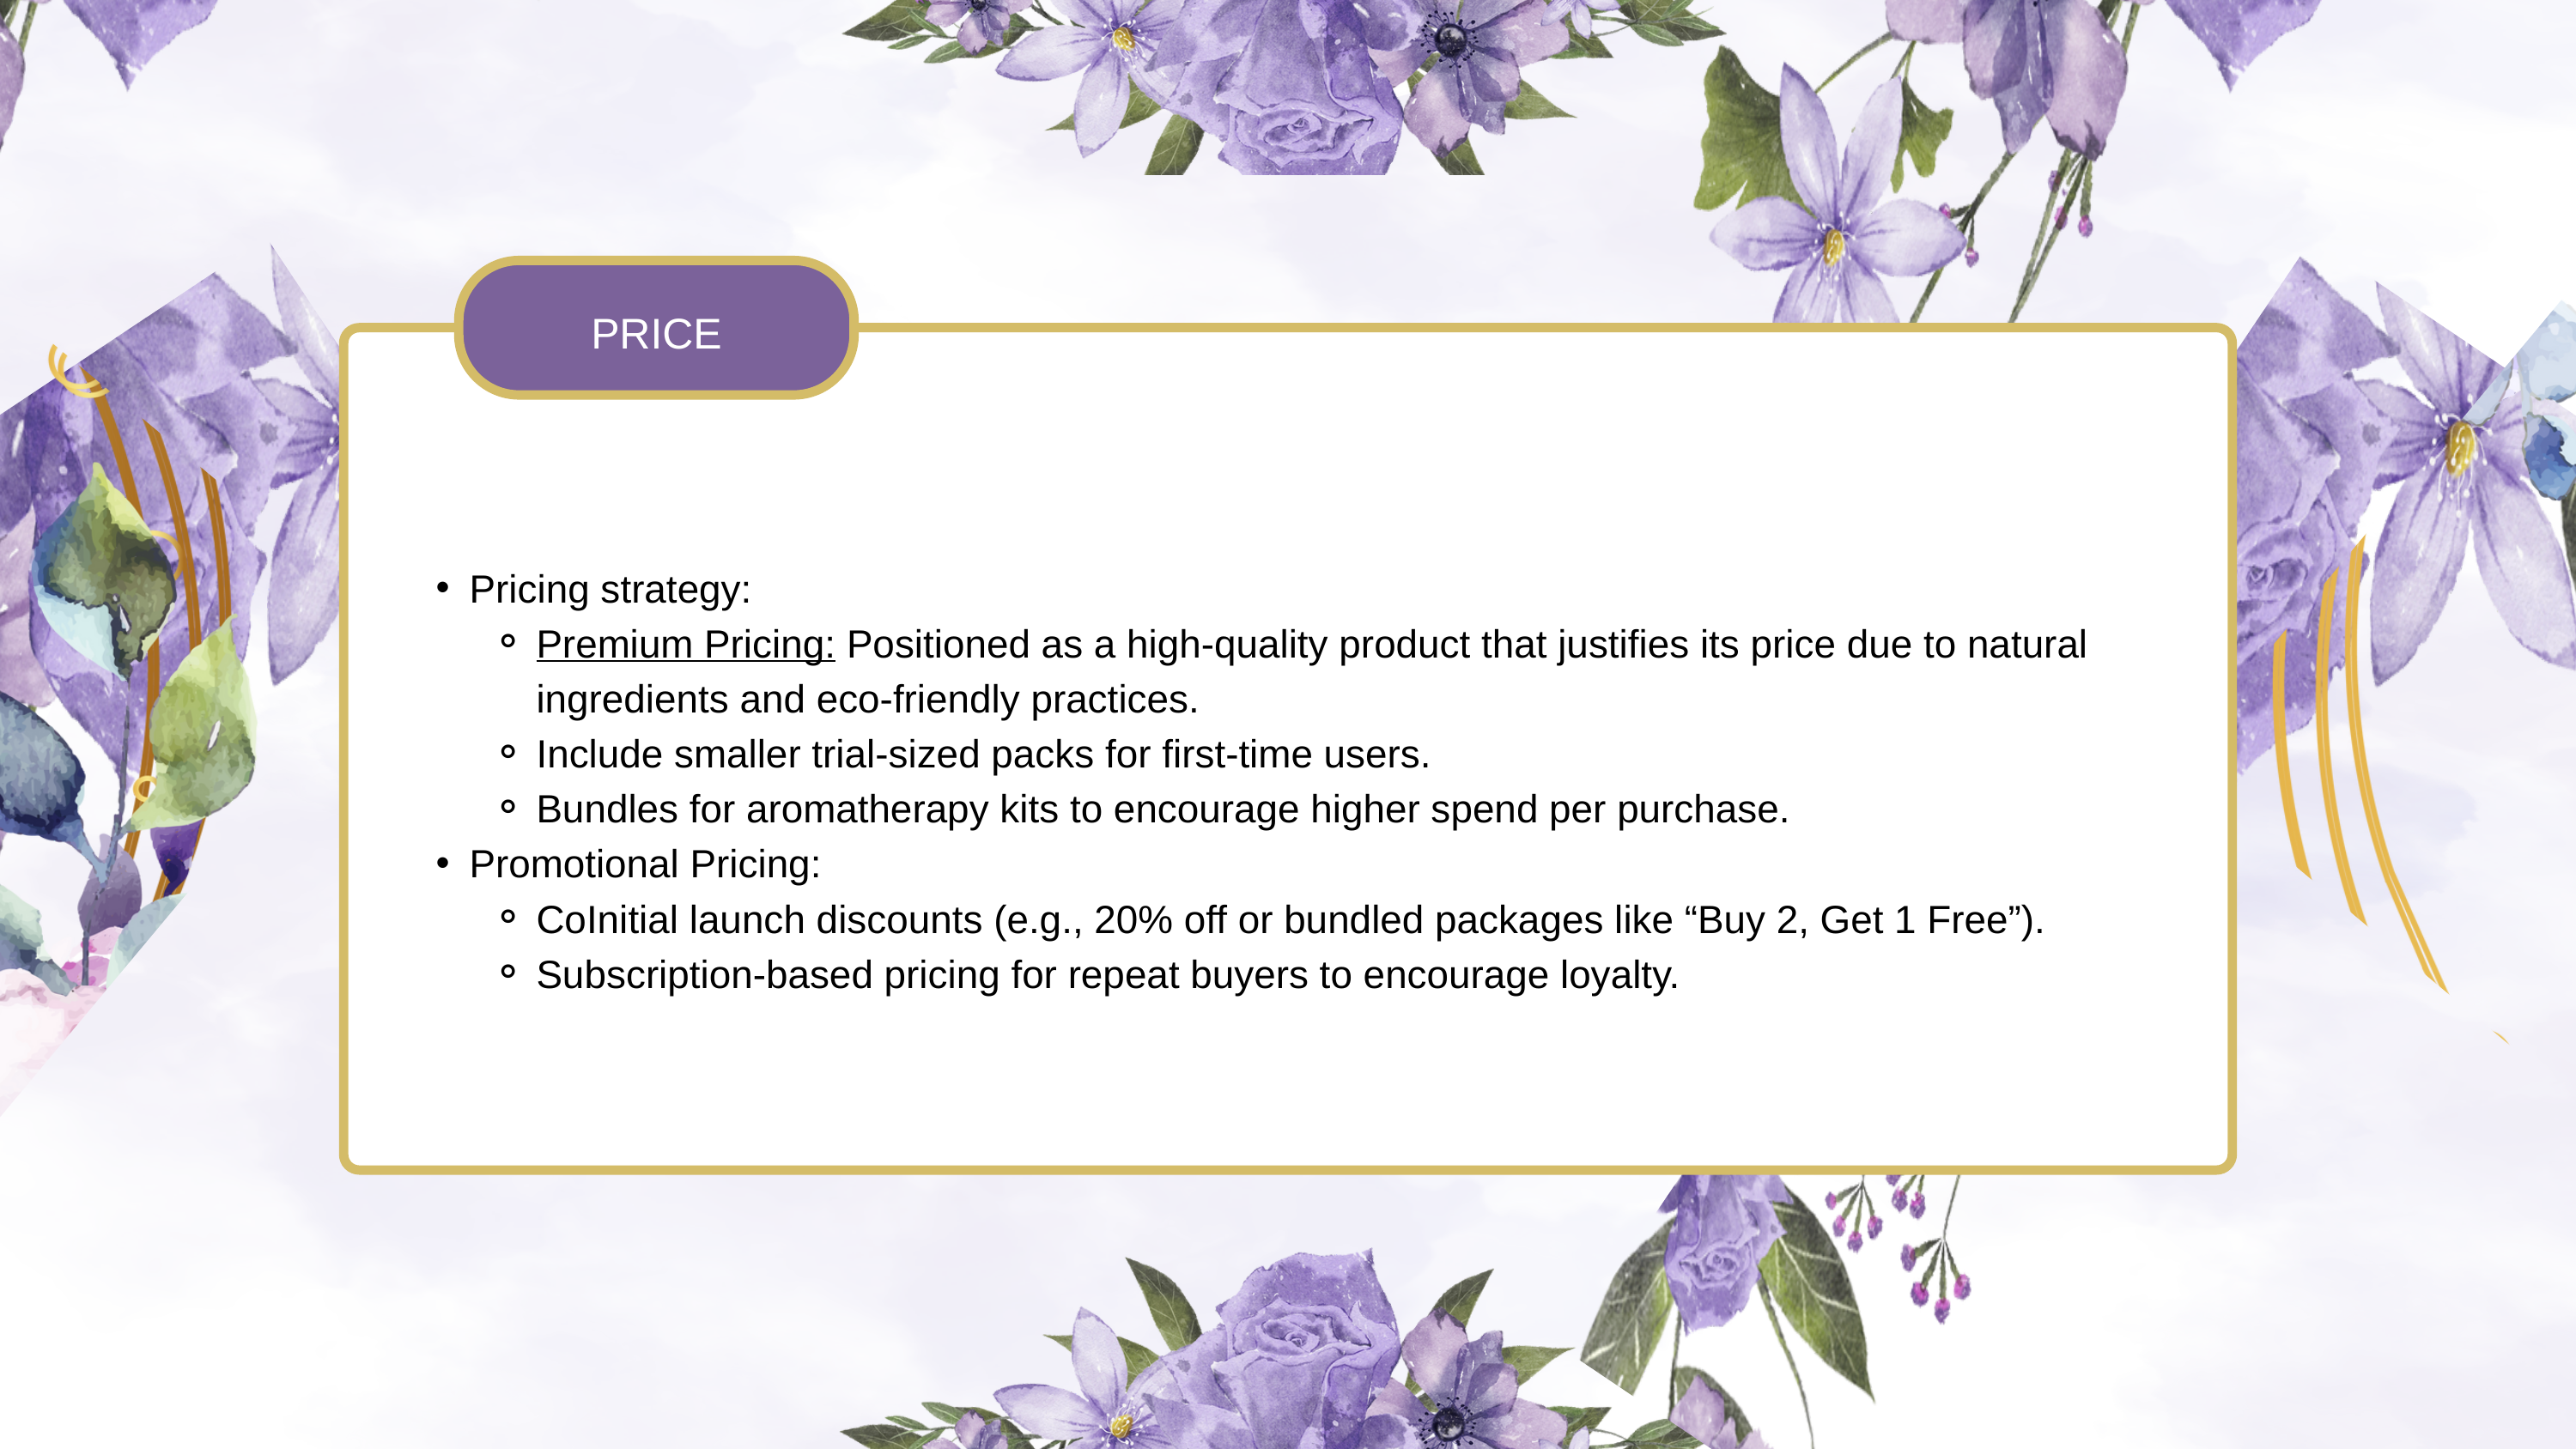

PRICE

Pricing strategy:
Premium Pricing: Positioned as a high-quality product that justifies its price due to natural ingredients and eco-friendly practices.
Include smaller trial-sized packs for first-time users.
Bundles for aromatherapy kits to encourage higher spend per purchase.
Promotional Pricing:
CoInitial launch discounts (e.g., 20% off or bundled packages like “Buy 2, Get 1 Free”).
Subscription-based pricing for repeat buyers to encourage loyalty.